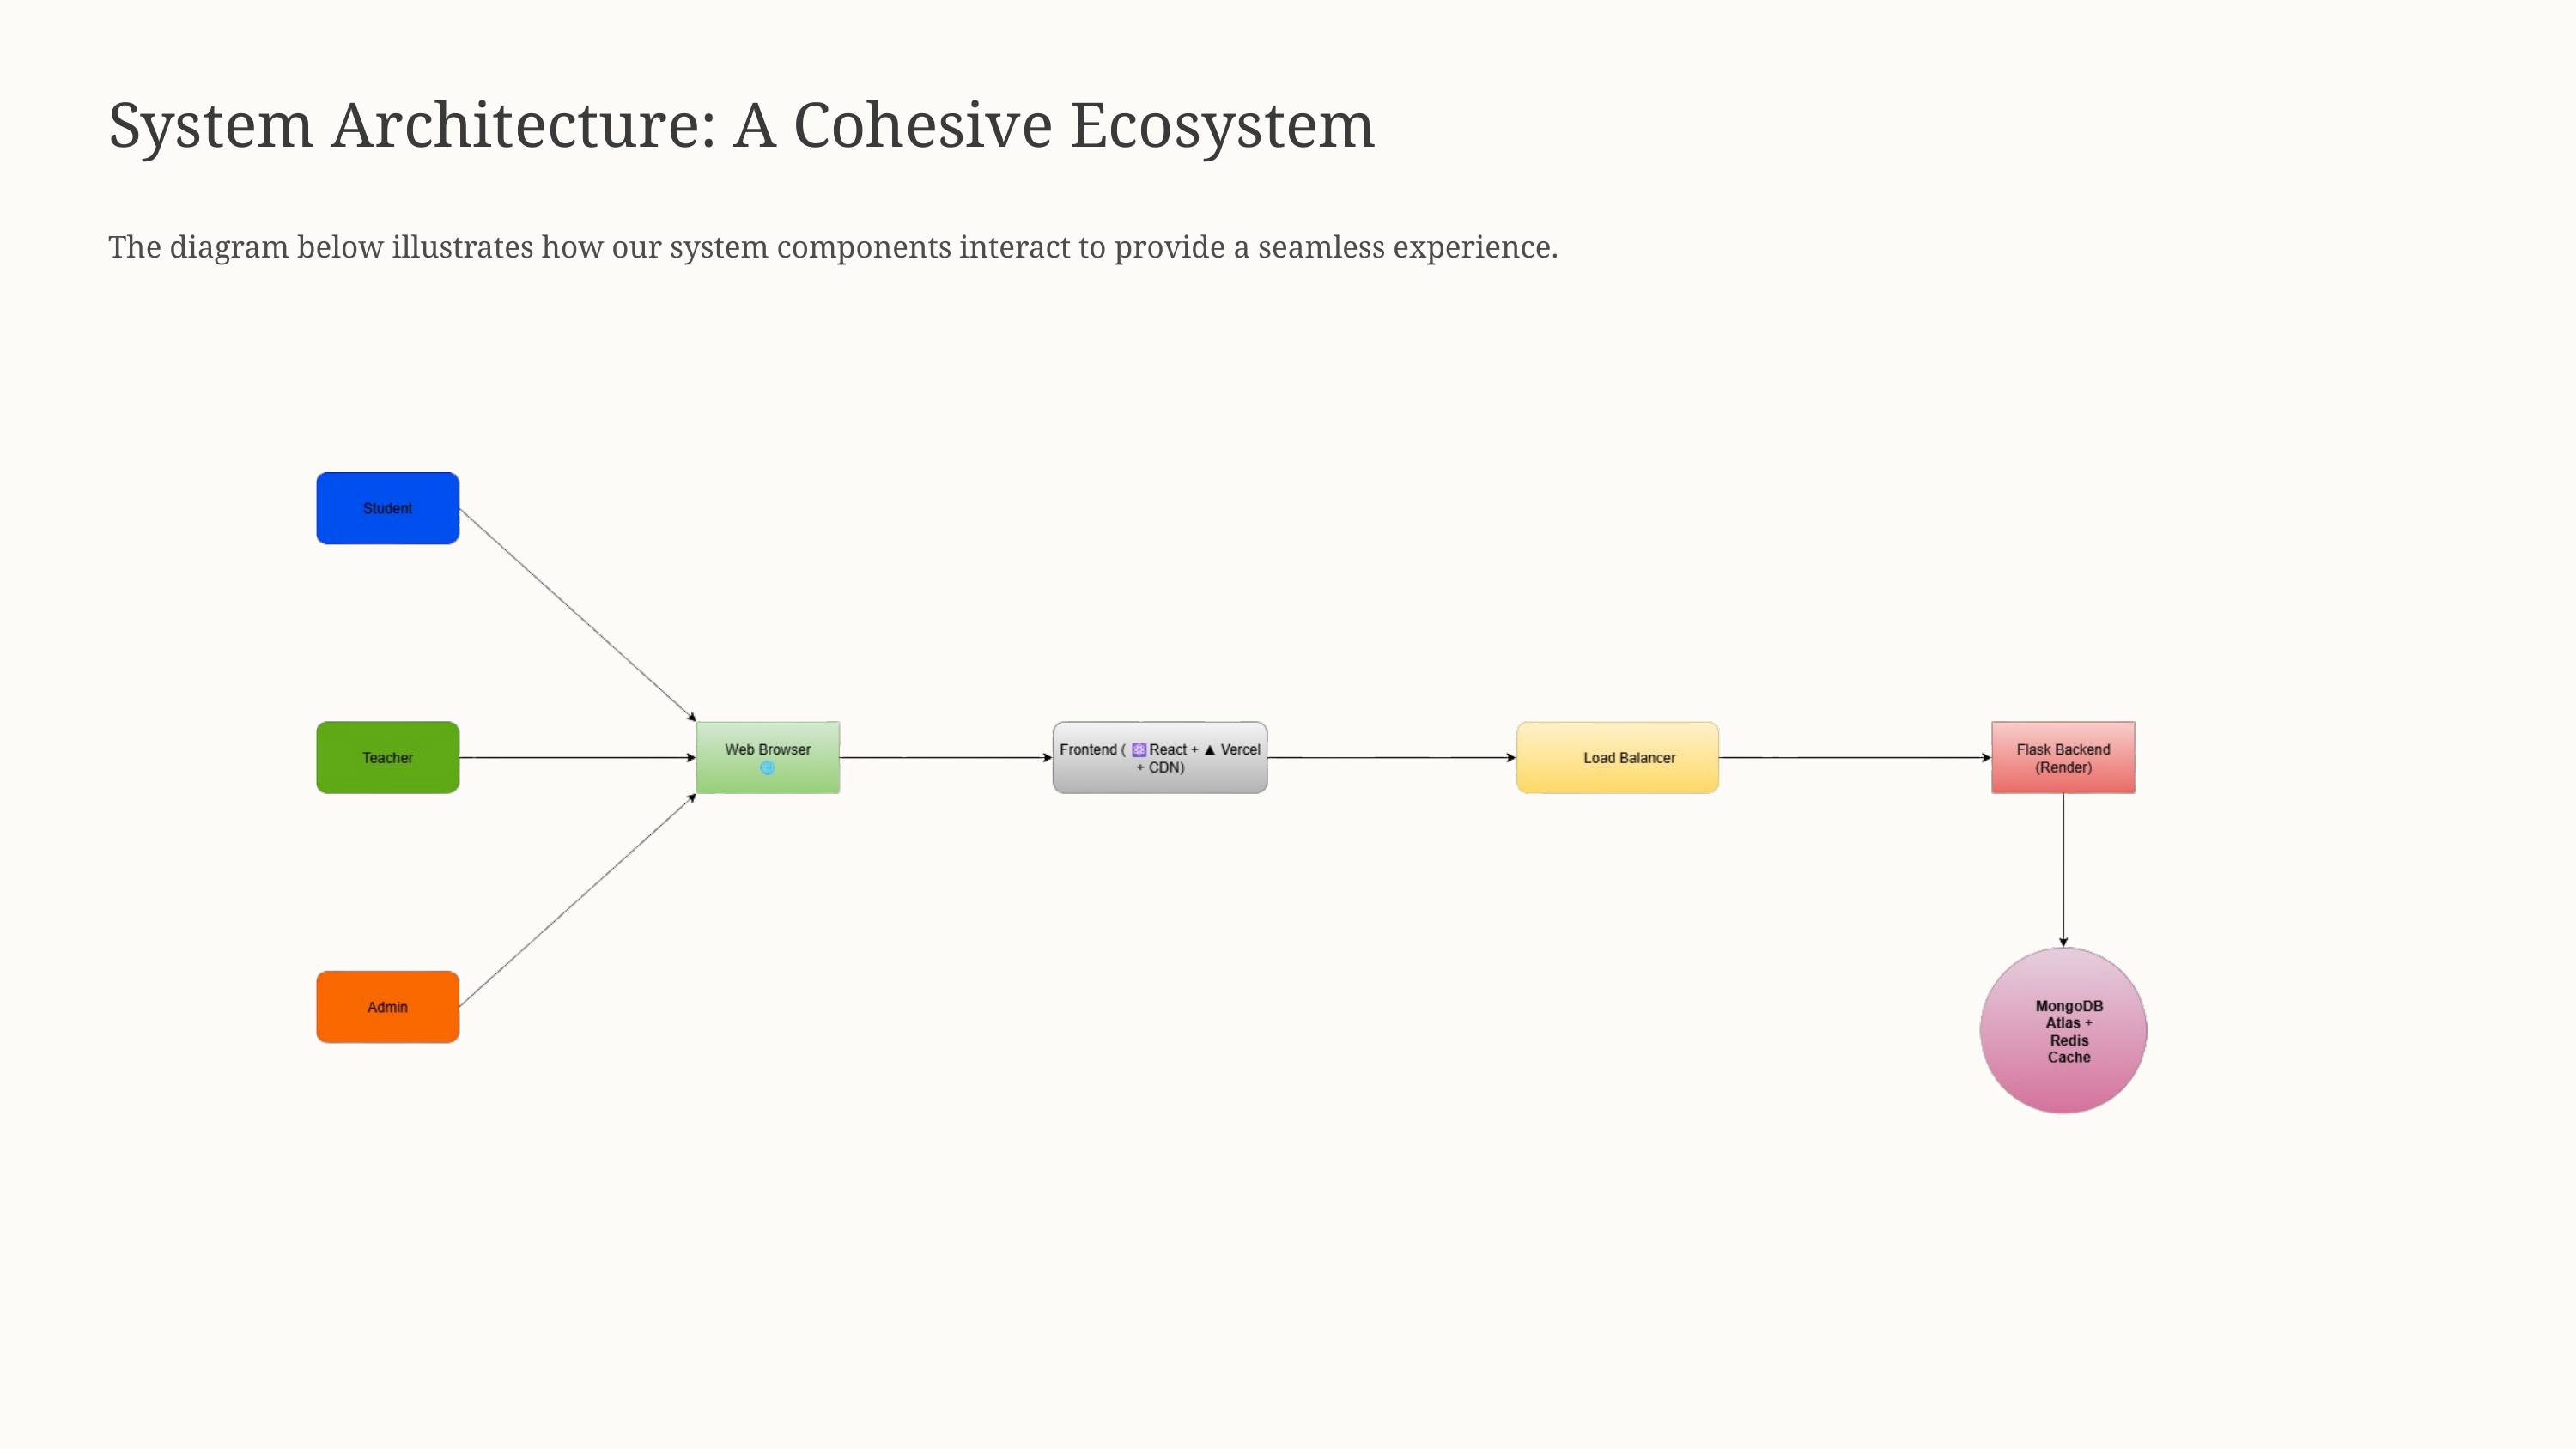

System Architecture: A Cohesive Ecosystem
The diagram below illustrates how our system components interact to provide a seamless experience.